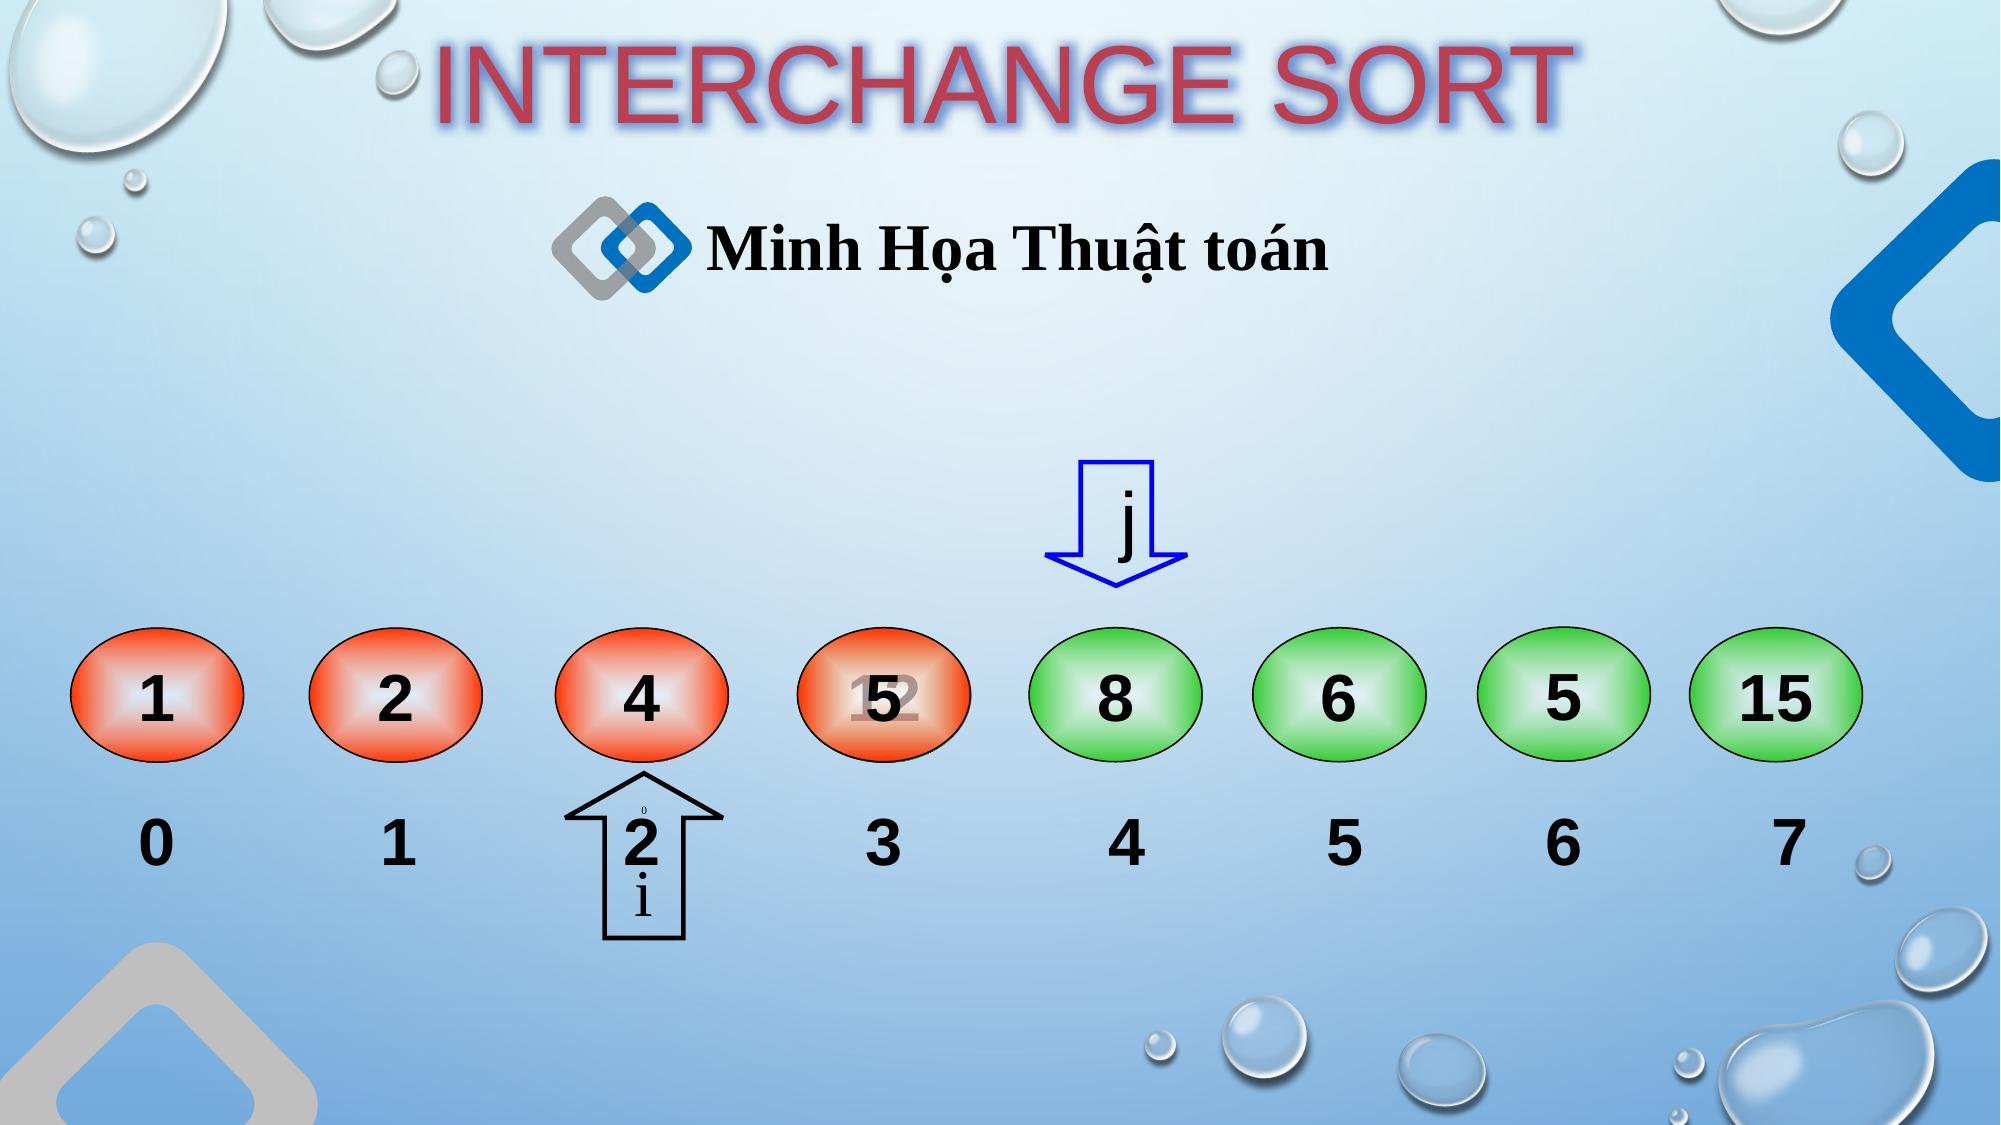

INTERCHANGE SORT

Minh Họa Thuật toán

j
5
15
6
5
8
1
2
4
12
0
1
2
3
4
5
6
7
0
i